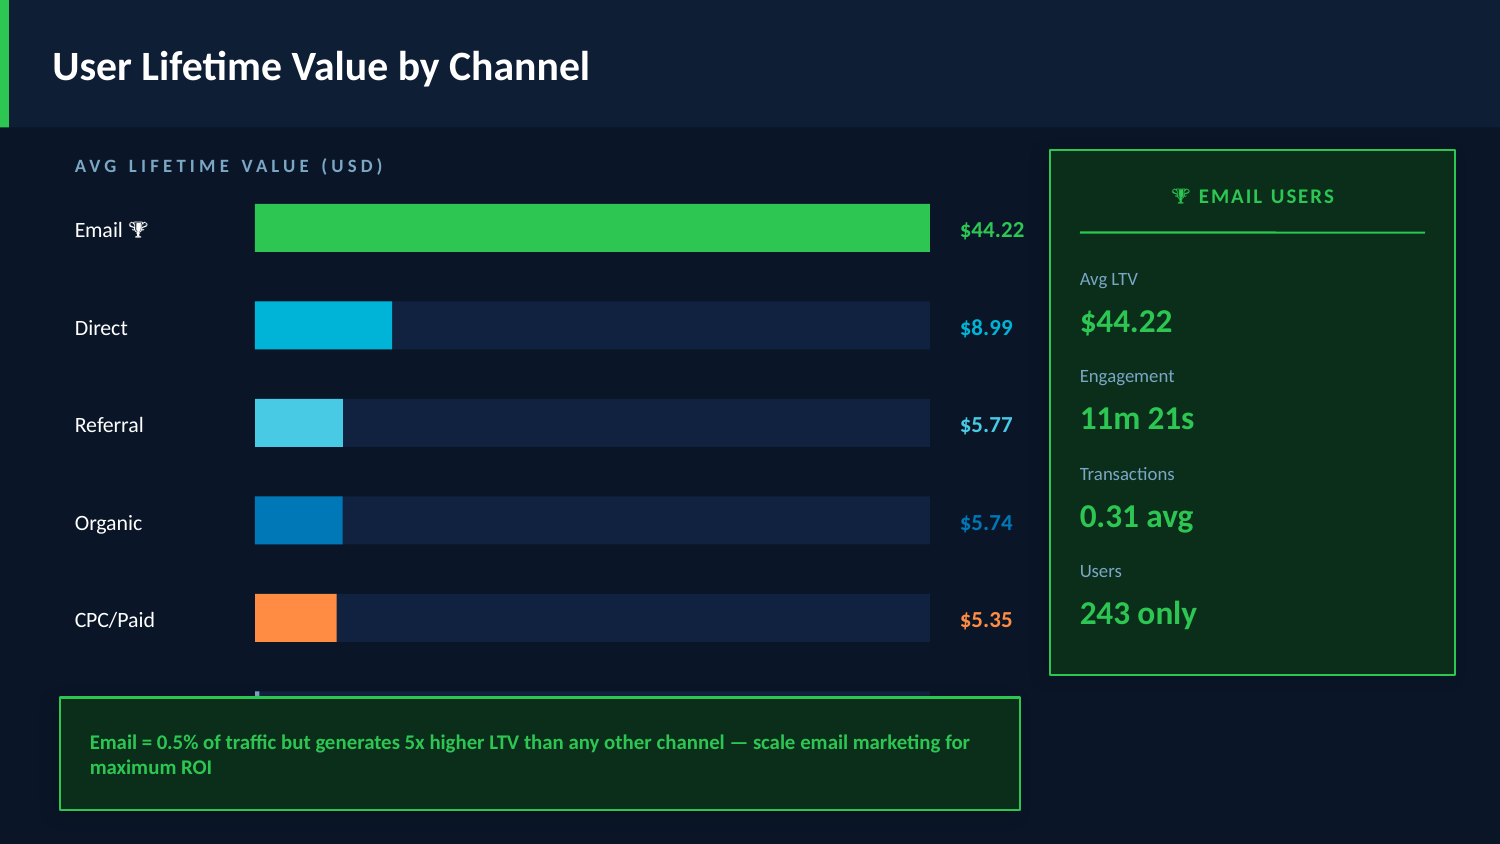

User Lifetime Value by Channel
AVG LIFETIME VALUE (USD)

🏆 EMAIL USERS
Email 🏆
$44.22

Avg LTV
Direct
$8.99
$44.22

Engagement
Referral
$5.77
11m 21s

Transactions
Organic
$5.74
0.31 avg

Users
CPC/Paid
$5.35
243 only

(not set)
$0.29

Email = 0.5% of traffic but generates 5x higher LTV than any other channel — scale email marketing for maximum ROI